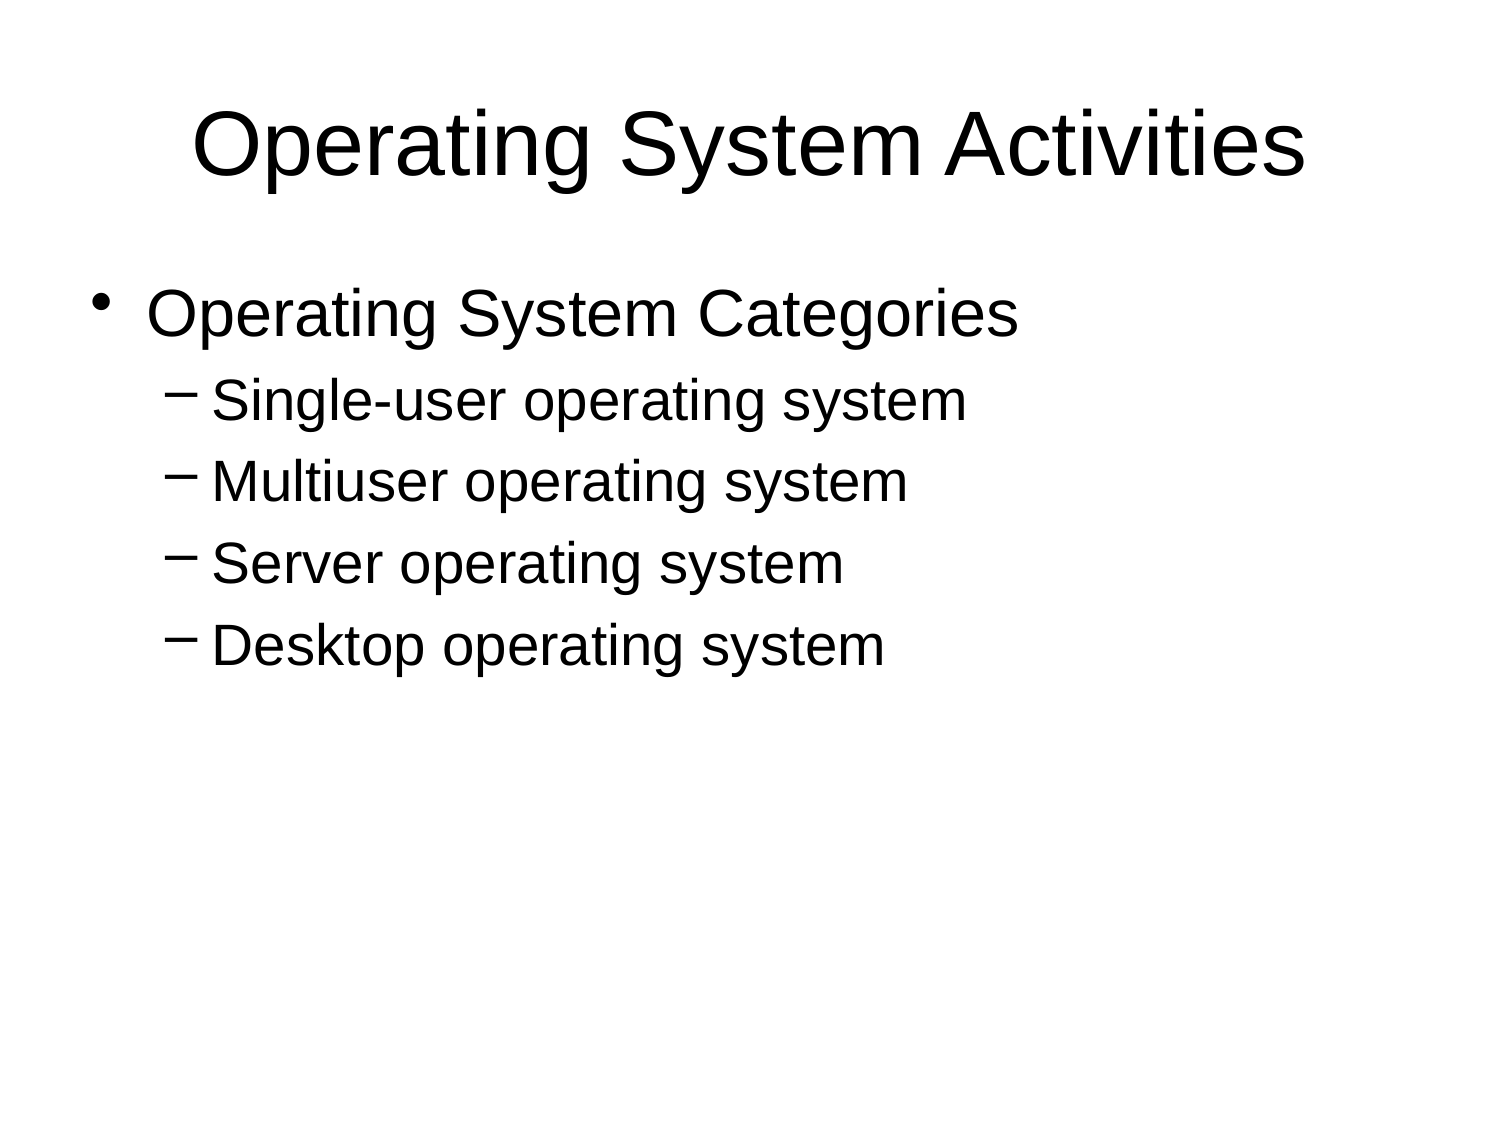

Operating System Activities
Operating System Categories
Single-user operating system
Multiuser operating system
Server operating system
Desktop operating system
Chapter 4: Operating Systems and File Management
7